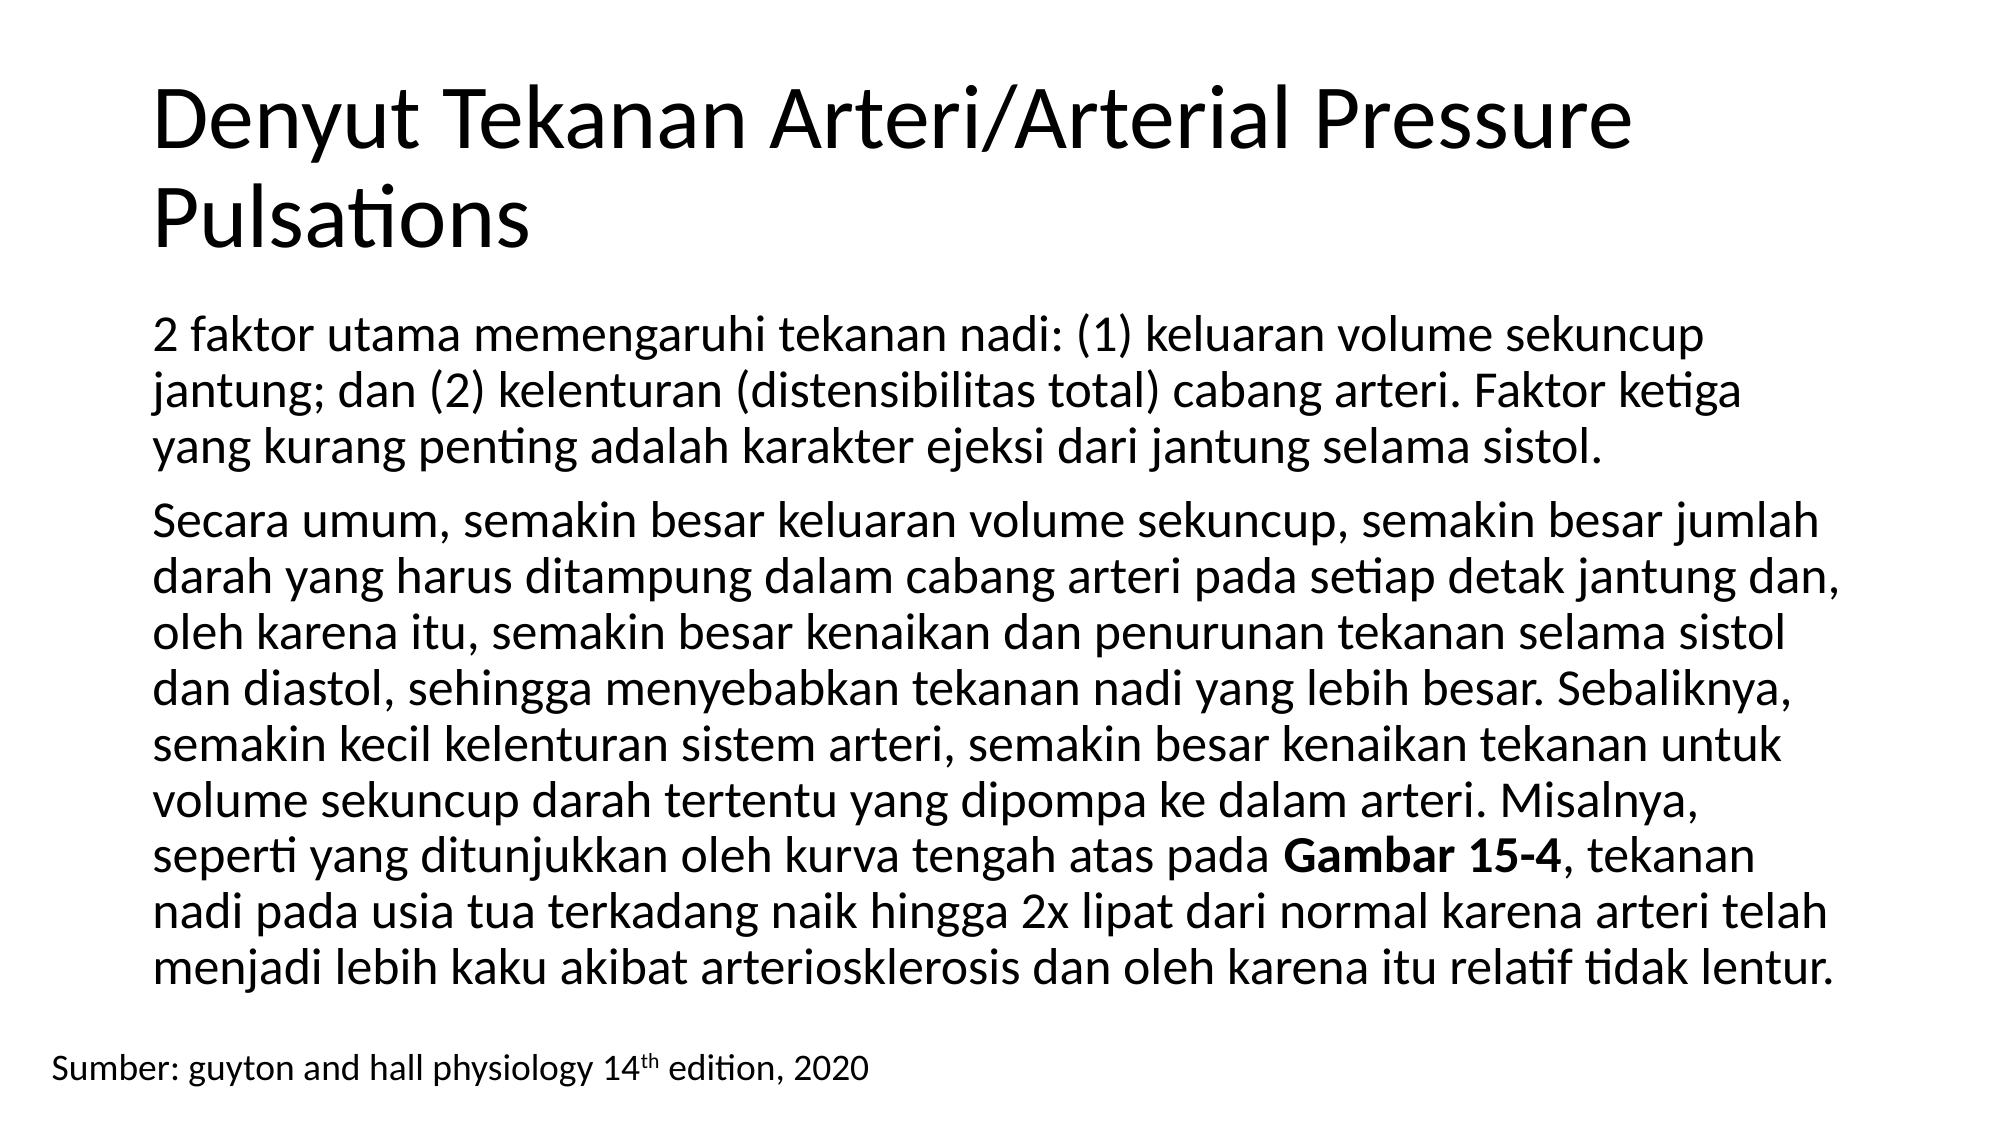

# Denyut Tekanan Arteri/Arterial Pressure Pulsations
2 faktor utama memengaruhi tekanan nadi: (1) keluaran volume sekuncup jantung; dan (2) kelenturan (distensibilitas total) cabang arteri. Faktor ketiga yang kurang penting adalah karakter ejeksi dari jantung selama sistol.
Secara umum, semakin besar keluaran volume sekuncup, semakin besar jumlah darah yang harus ditampung dalam cabang arteri pada setiap detak jantung dan, oleh karena itu, semakin besar kenaikan dan penurunan tekanan selama sistol dan diastol, sehingga menyebabkan tekanan nadi yang lebih besar. Sebaliknya, semakin kecil kelenturan sistem arteri, semakin besar kenaikan tekanan untuk volume sekuncup darah tertentu yang dipompa ke dalam arteri. Misalnya, seperti yang ditunjukkan oleh kurva tengah atas pada Gambar 15-4, tekanan nadi pada usia tua terkadang naik hingga 2x lipat dari normal karena arteri telah menjadi lebih kaku akibat arteriosklerosis dan oleh karena itu relatif tidak lentur.
Sumber: guyton and hall physiology 14th edition, 2020